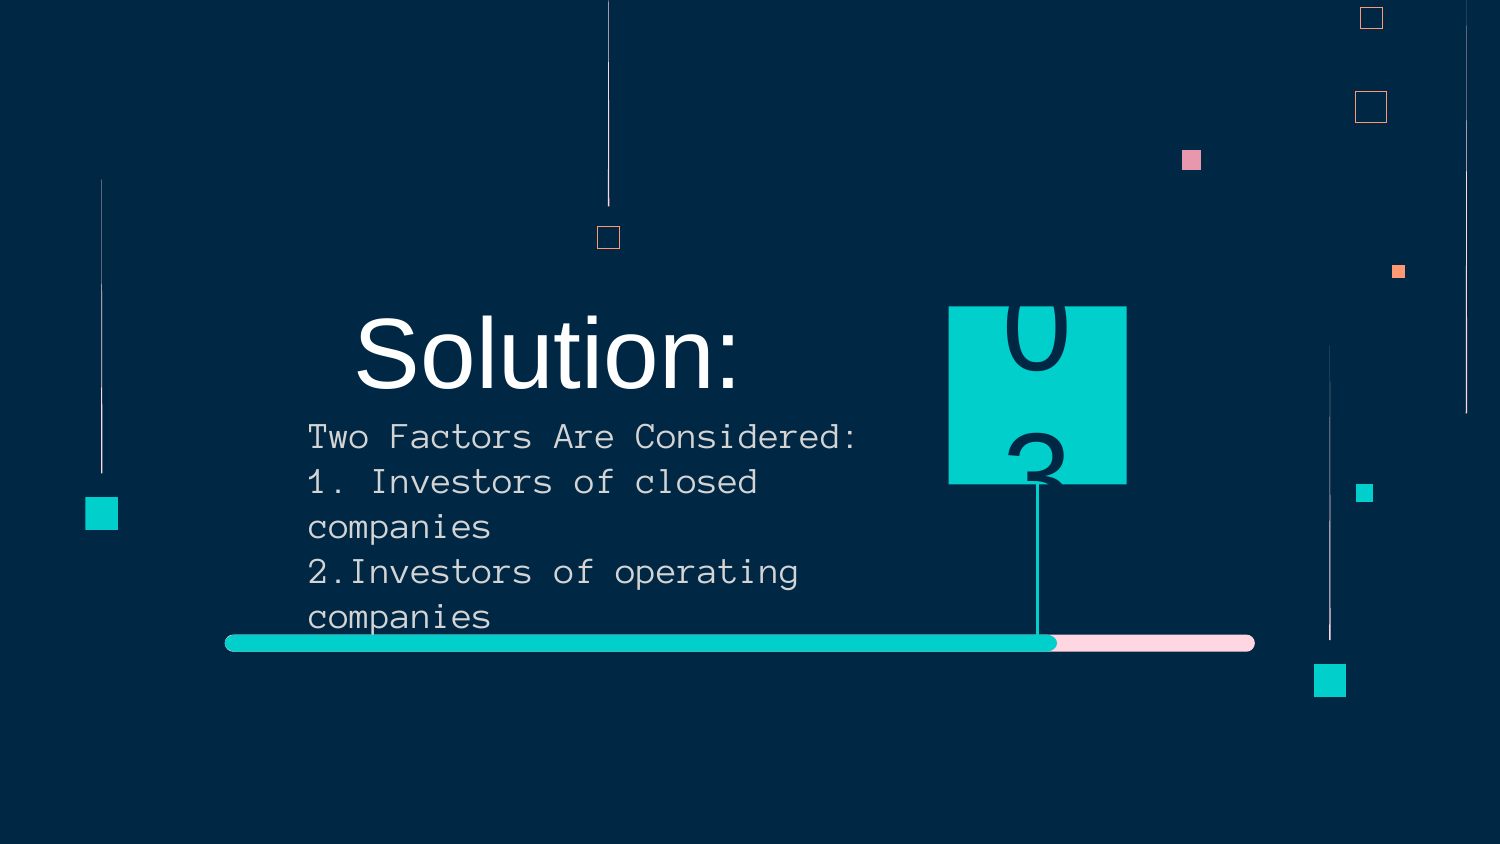

# Solution:

03
Two Factors Are Considered:
1. Investors of closed companies
2.Investors of operating companies